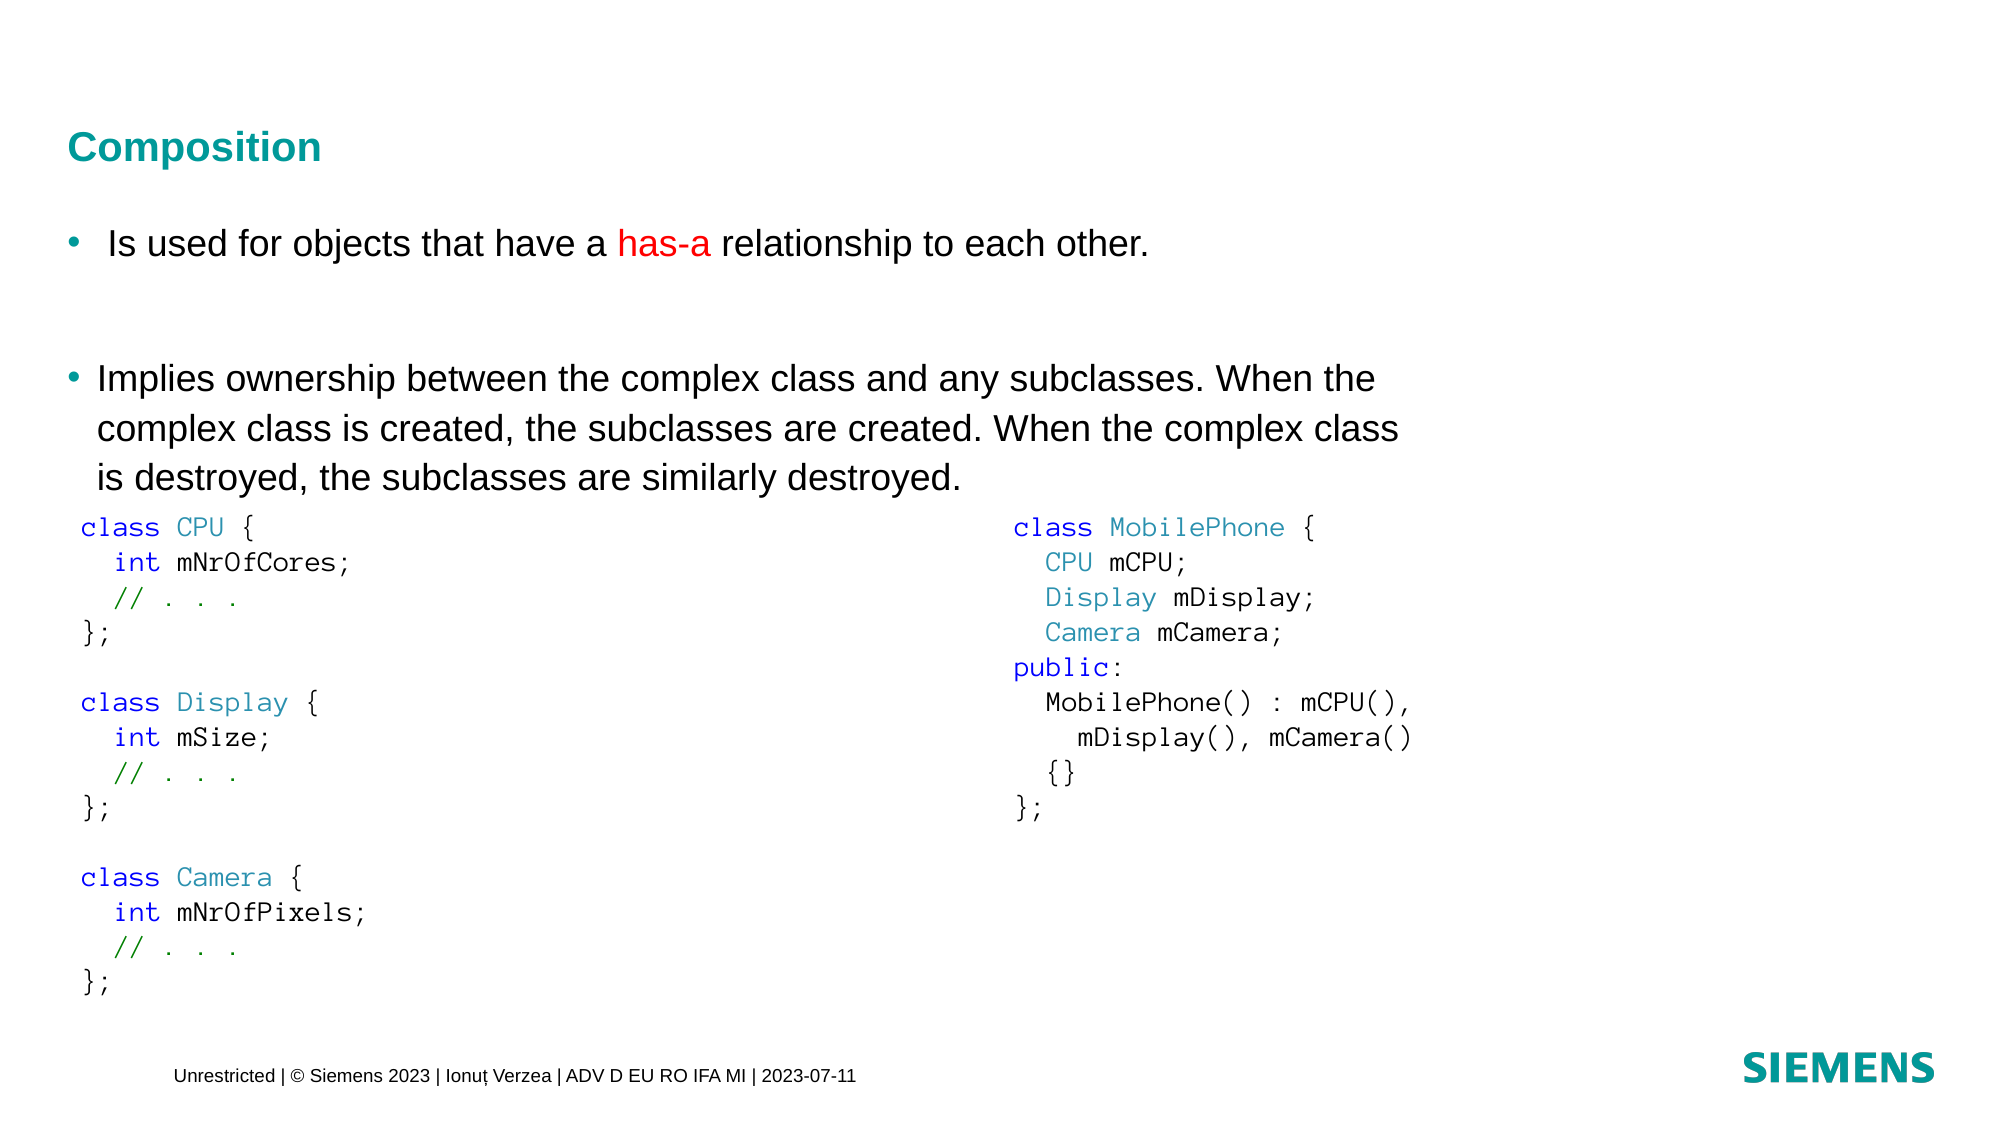

# Composition
 Is used for objects that have a has-a relationship to each other.

Implies ownership between the complex class and any subclasses. When the complex class is created, the subclasses are created. When the complex class is destroyed, the subclasses are similarly destroyed.

class CPU {
  int mNrOfCores;
  // . . .
};

class Display {
  int mSize;
  // . . .
};

class Camera {
  int mNrOfPixels;
  // . . .
};
class MobilePhone {
  CPU mCPU;
  Display mDisplay;
  Camera mCamera;
public:
  MobilePhone() : mCPU(),
    mDisplay(), mCamera()
  {}
};
Unrestricted | © Siemens 2023 | Ionuț Verzea | ADV D EU RO IFA MI | 2023-07-11